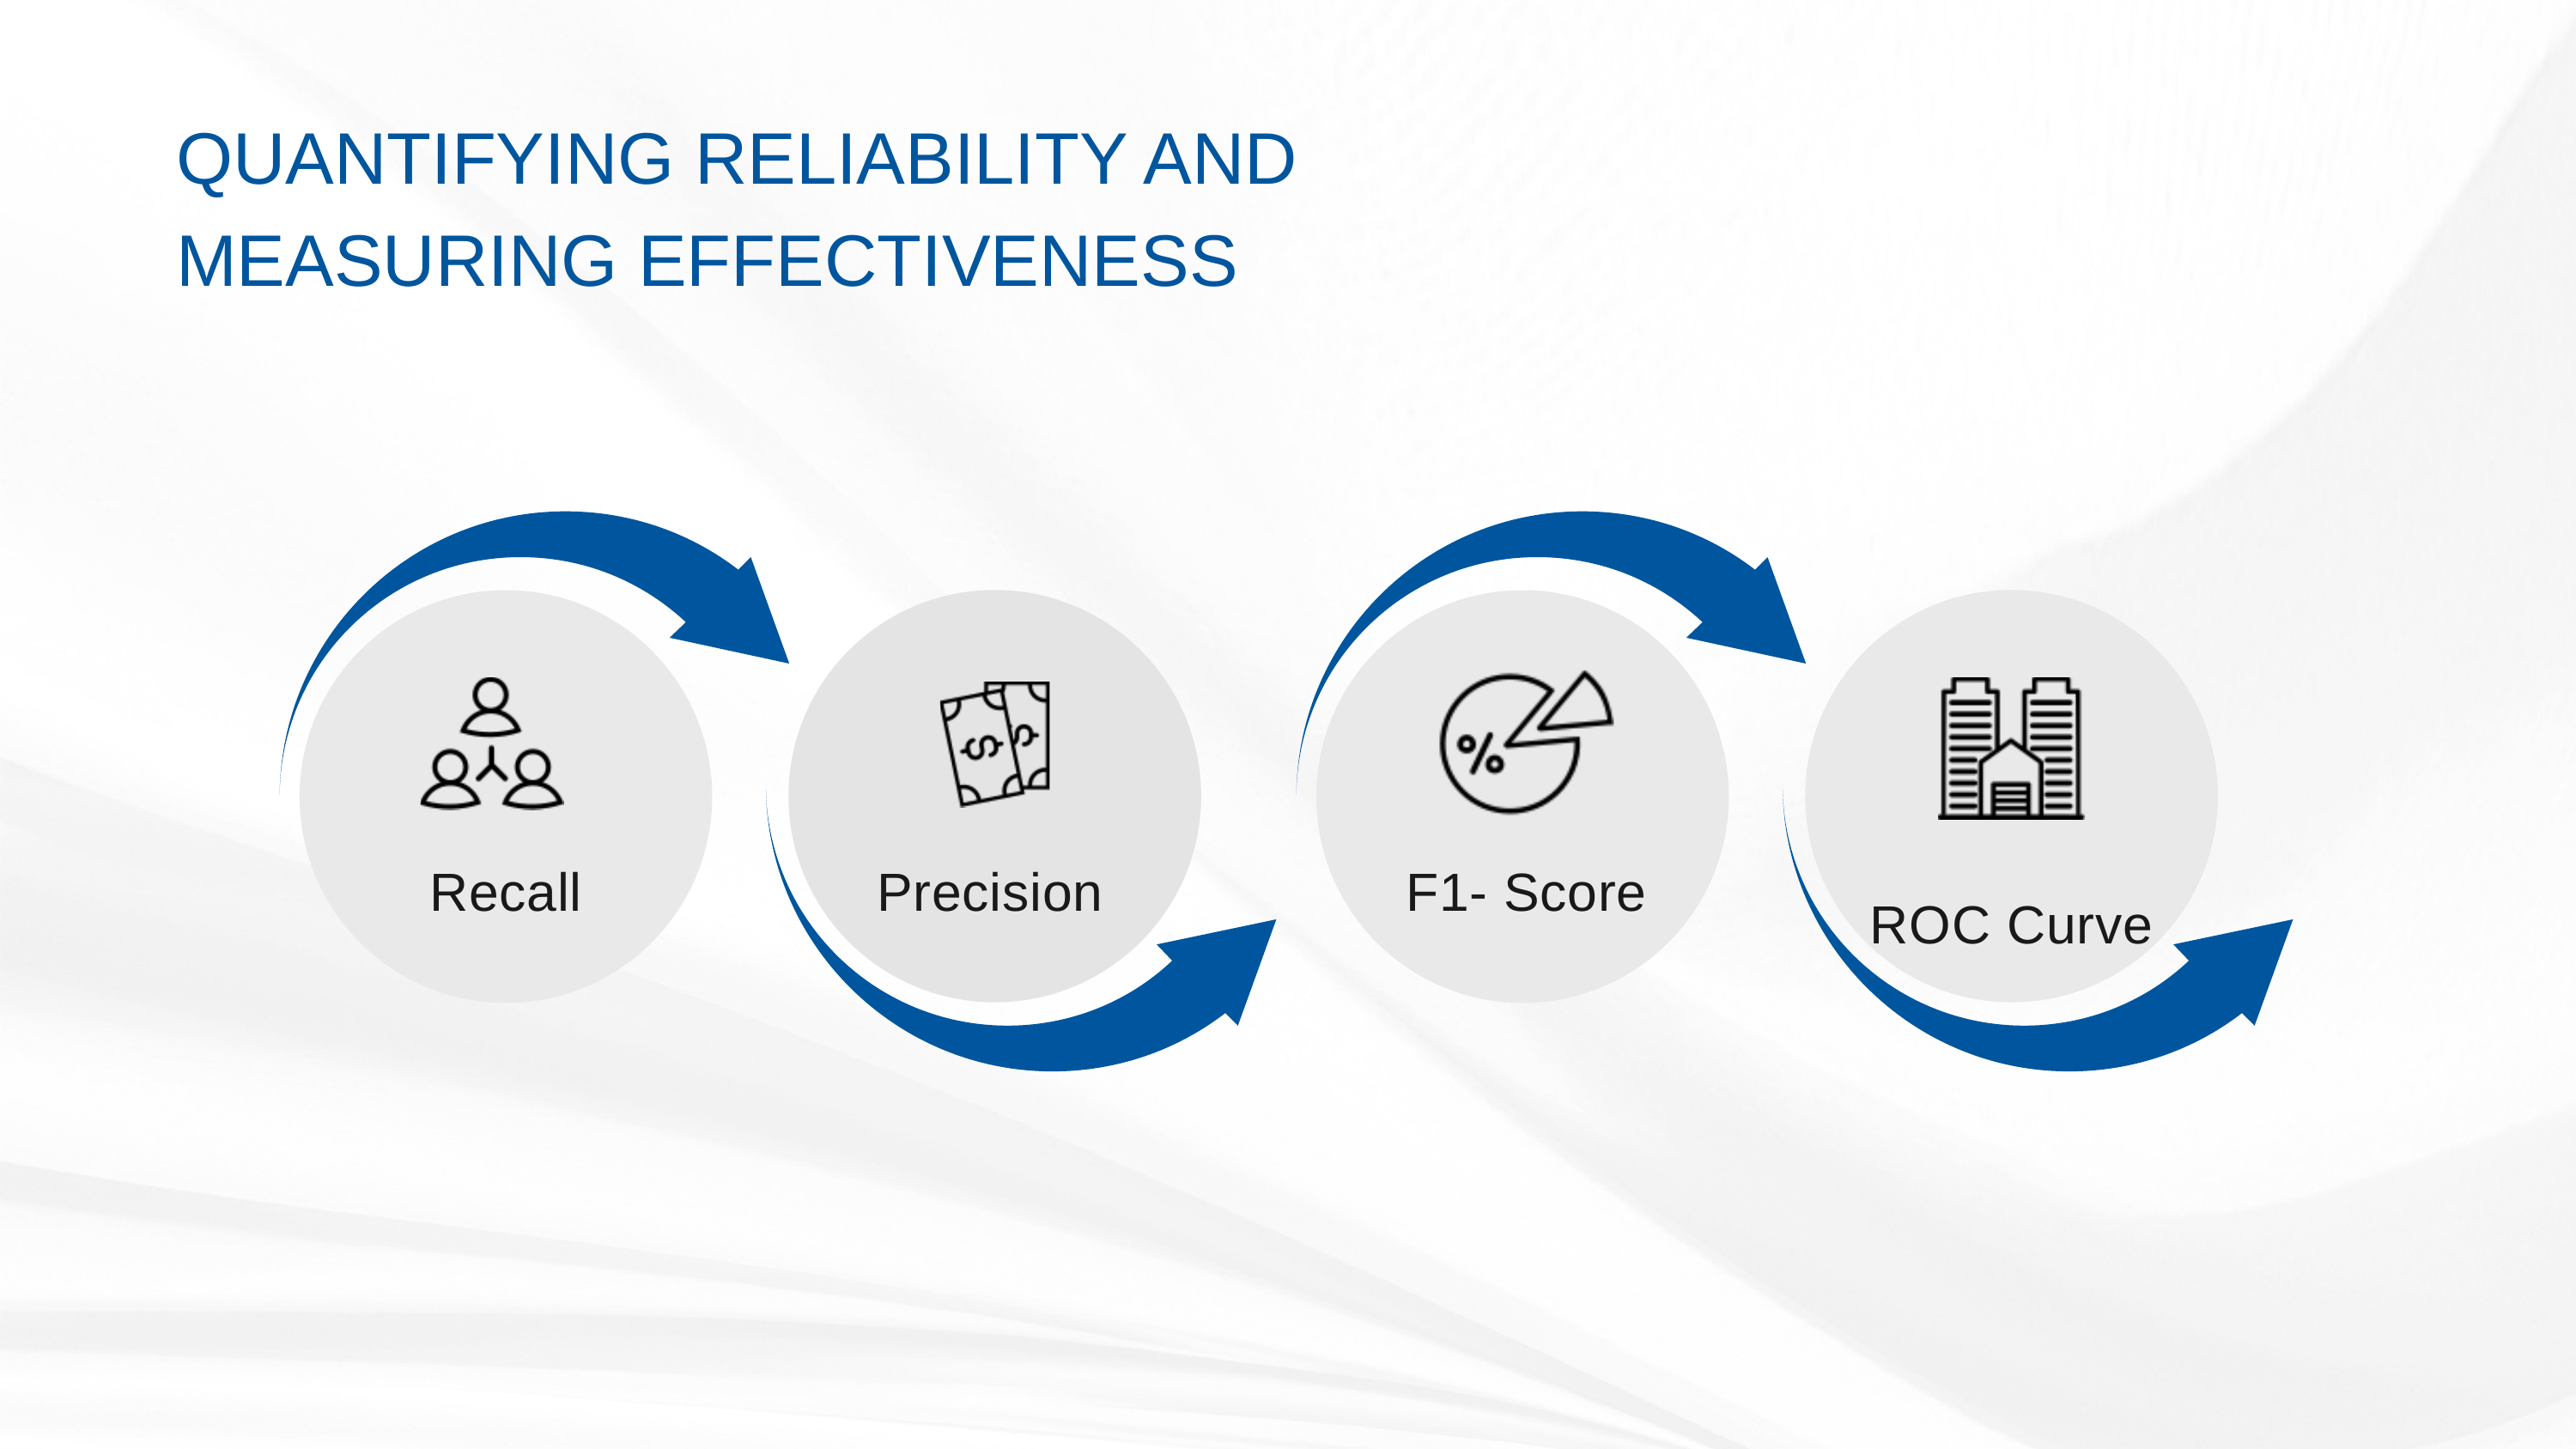

QUANTIFYING RELIABILITY AND MEASURING EFFECTIVENESS

Recall
Precision
F1- Score
ROC Curve